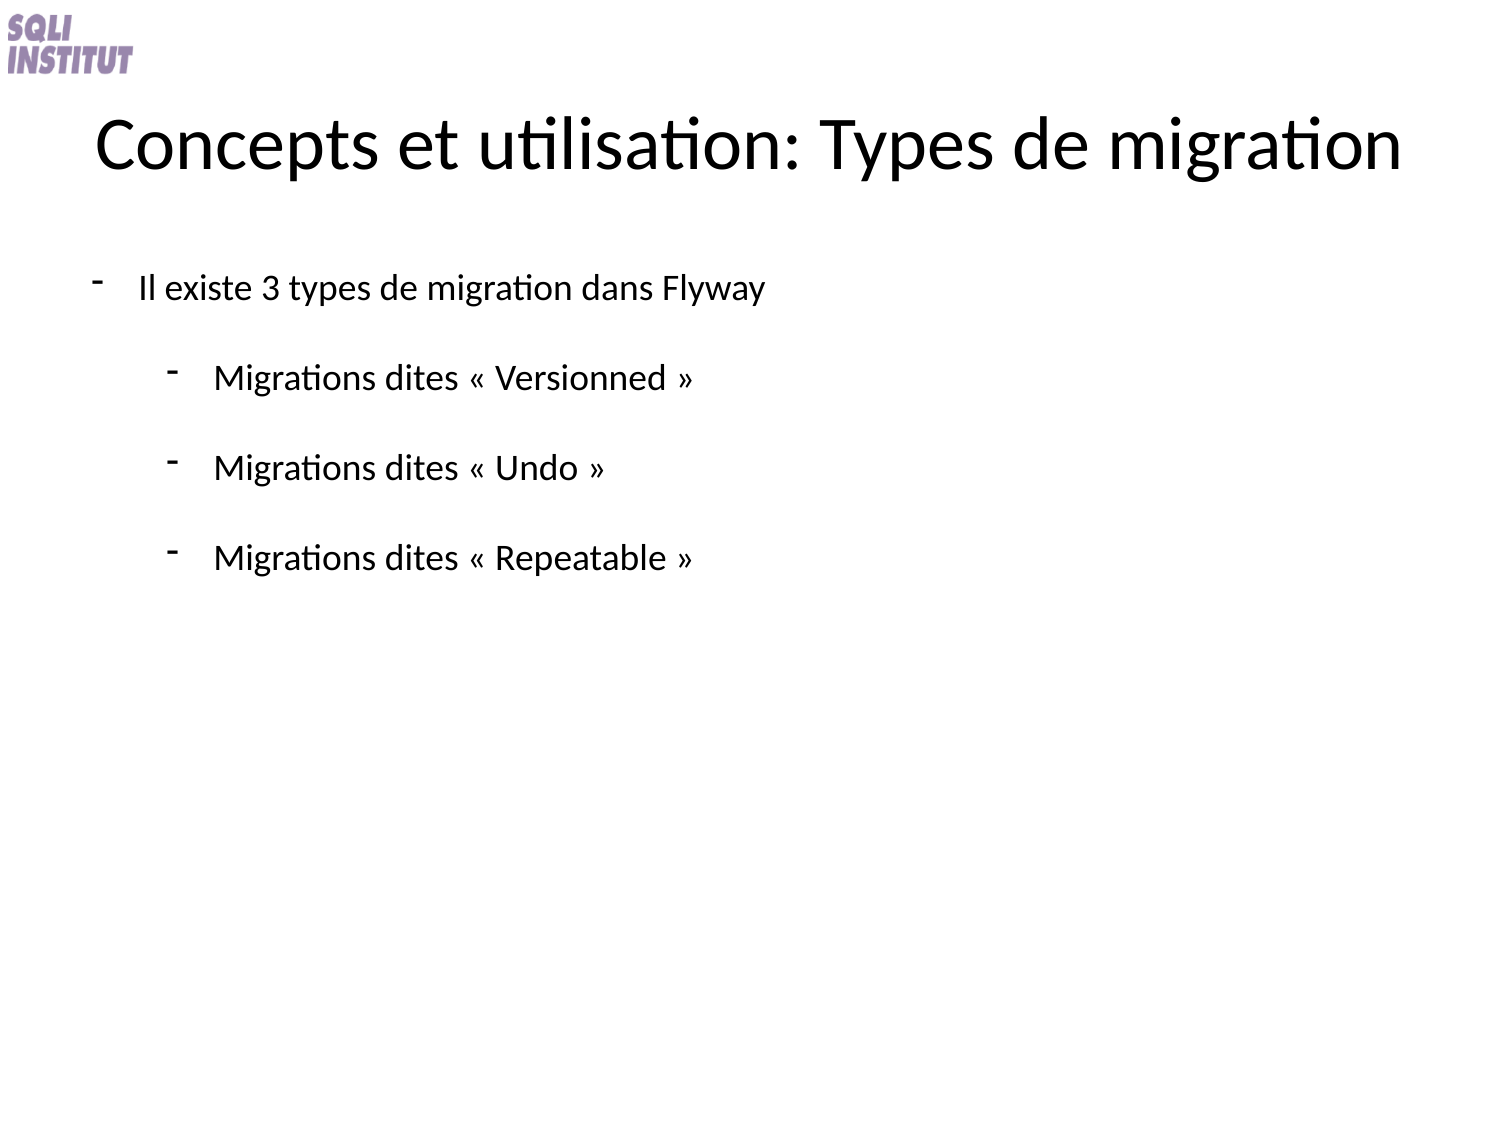

# Concepts et utilisation: Types de migration
Il existe 3 types de migration dans Flyway

Migrations dites « Versionned »

Migrations dites « Undo »

Migrations dites « Repeatable »